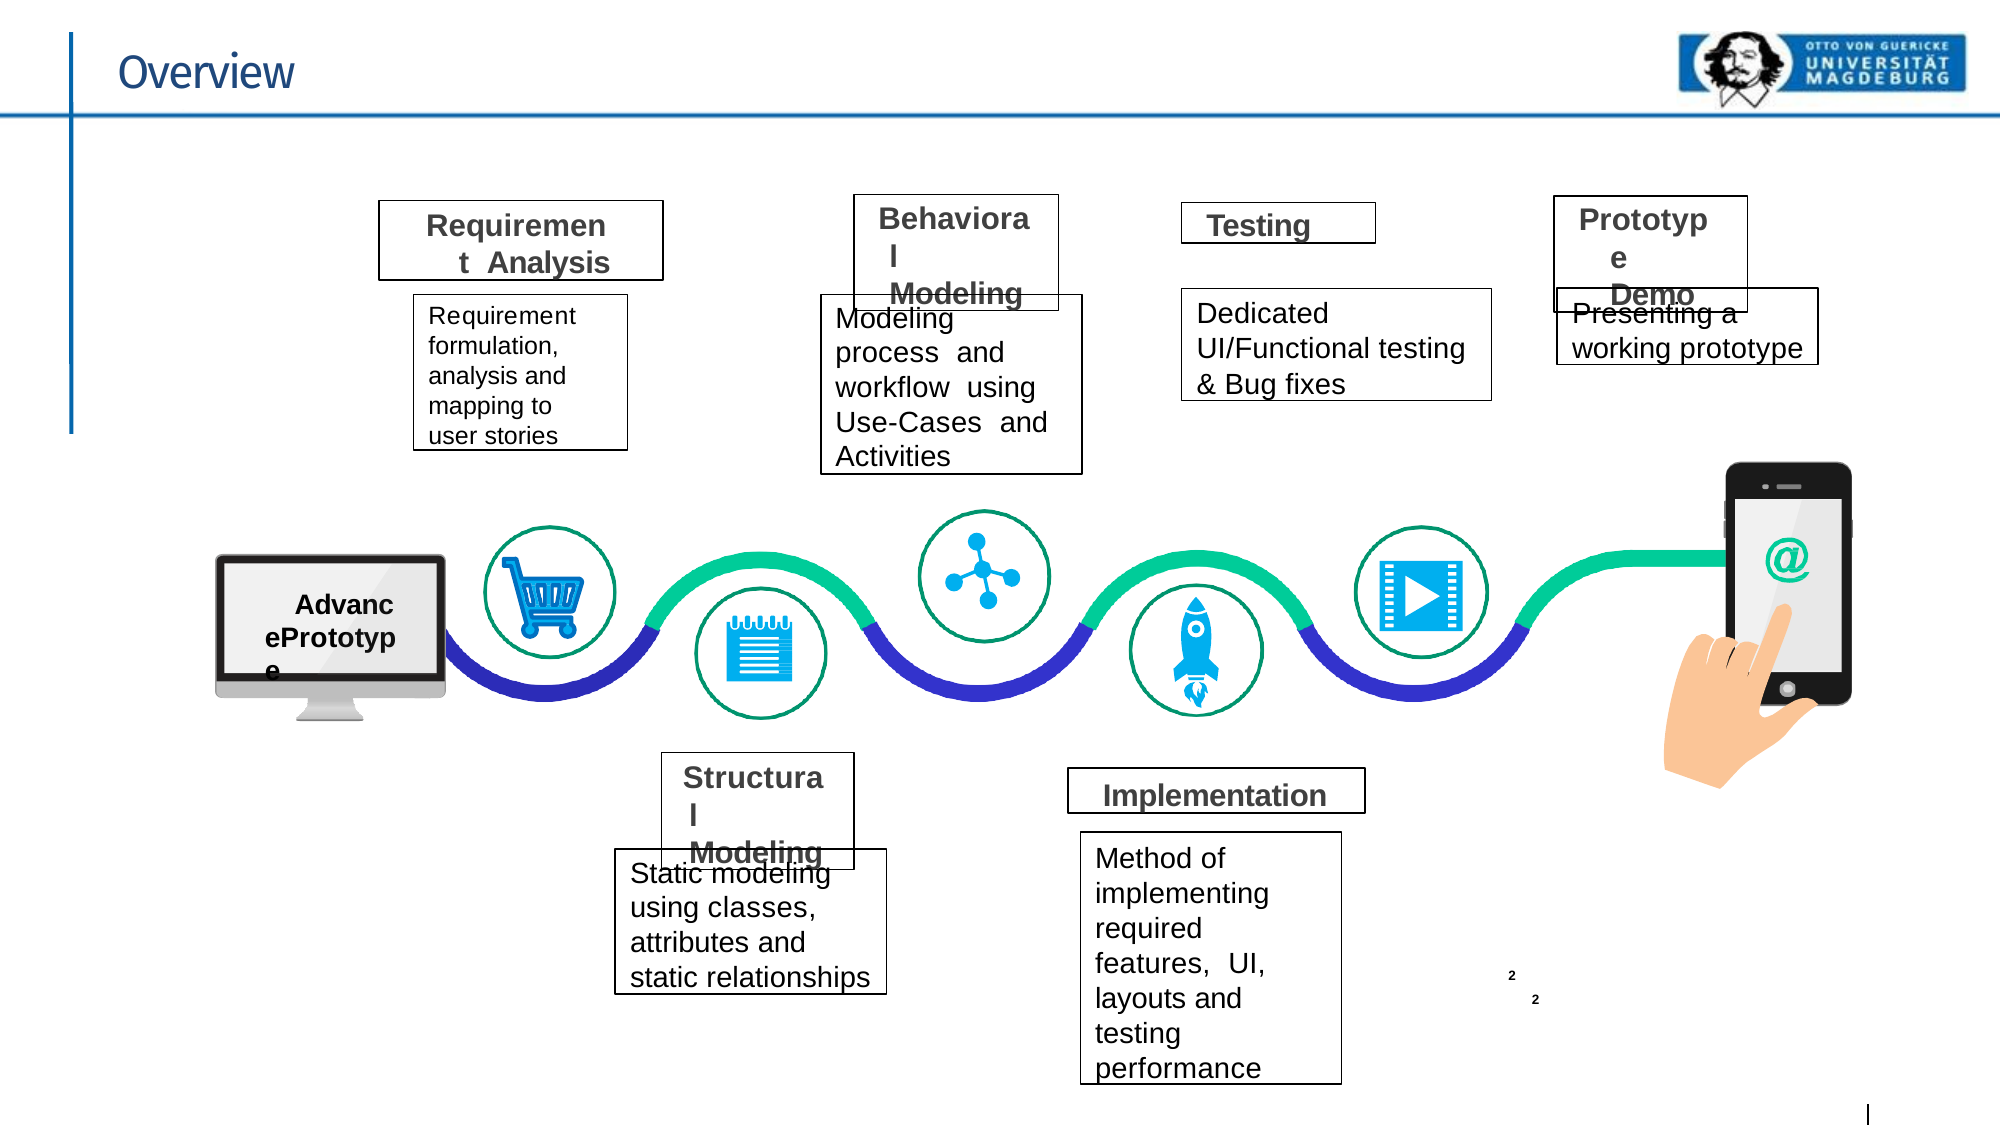

# Overview
Behavioral  Modeling
Prototype  Demo
Requirement  Analysis
Testing
Dedicated UI/Functional testing & Bug fixes
Presenting a  working prototype
Requirement  formulation,  analysis and  mapping to  user stories
Modeling process  and workflow  using Use-Cases  and Activities

AdvancePrototype
Structural  Modeling
Implementation
Method of  implementing  required features,  UI, layouts and  testing  performance
Static modeling  using classes,  attributes and  static relationships
2
2